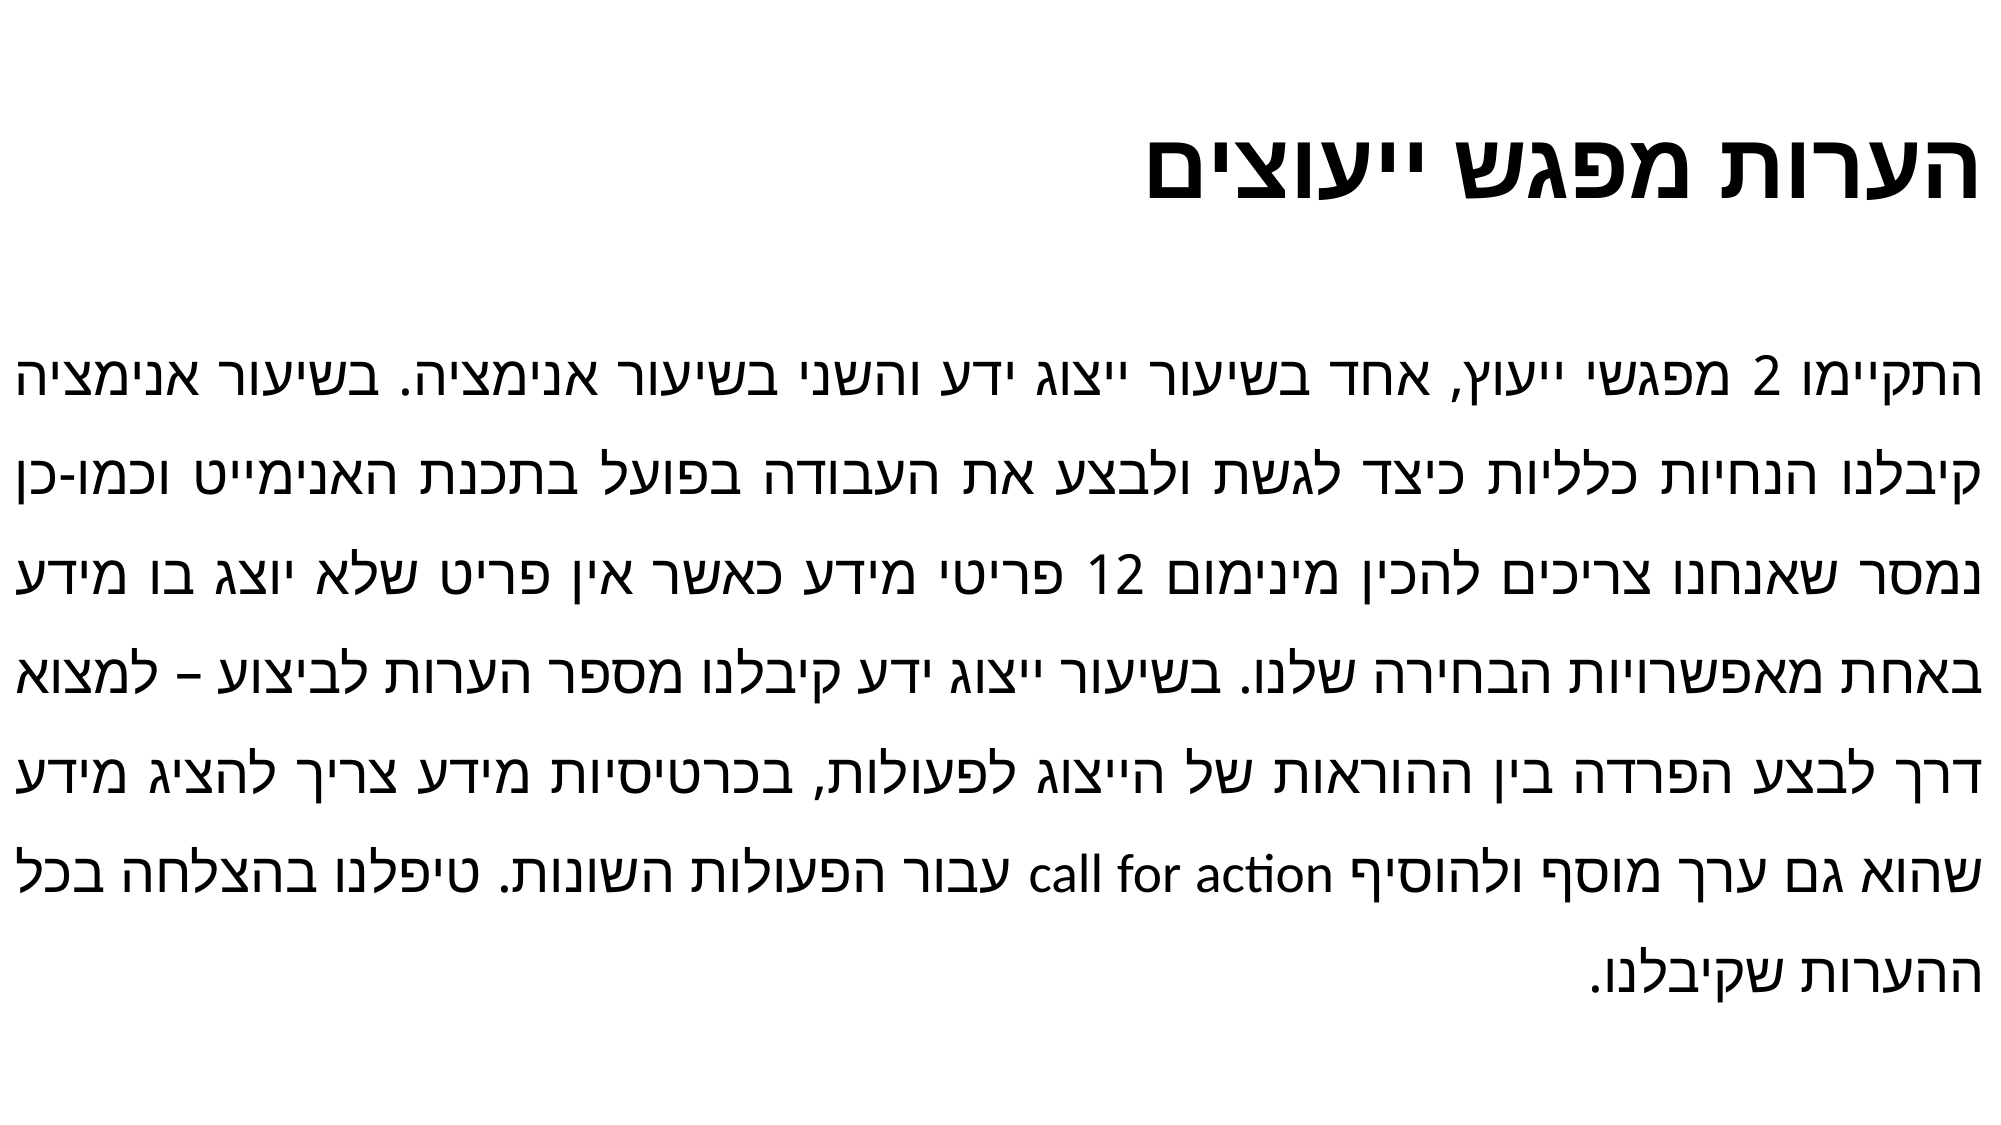

# הערות מפגש ייעוצים
התקיימו 2 מפגשי ייעוץ, אחד בשיעור ייצוג ידע והשני בשיעור אנימציה. בשיעור אנימציה קיבלנו הנחיות כלליות כיצד לגשת ולבצע את העבודה בפועל בתכנת האנימייט וכמו-כן נמסר שאנחנו צריכים להכין מינימום 12 פריטי מידע כאשר אין פריט שלא יוצג בו מידע באחת מאפשרויות הבחירה שלנו. בשיעור ייצוג ידע קיבלנו מספר הערות לביצוע – למצוא דרך לבצע הפרדה בין ההוראות של הייצוג לפעולות, בכרטיסיות מידע צריך להציג מידע שהוא גם ערך מוסף ולהוסיף call for action עבור הפעולות השונות. טיפלנו בהצלחה בכל ההערות שקיבלנו.